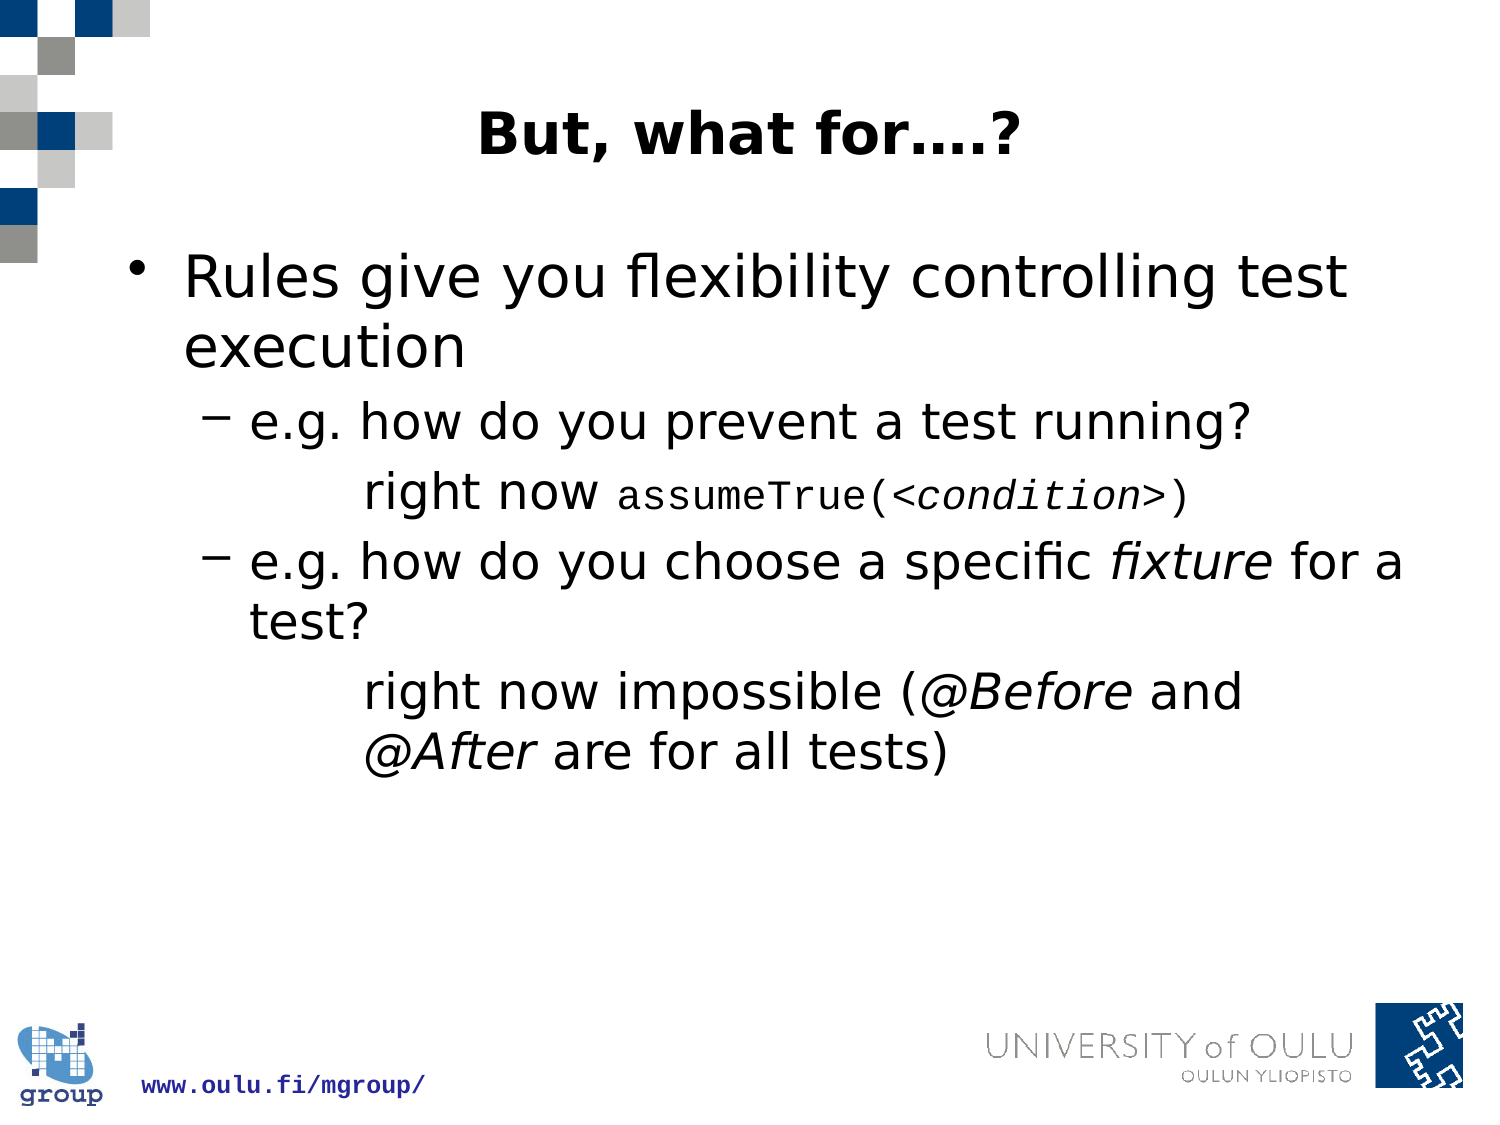

# But, what for….?
Rules give you flexibility controlling test execution
e.g. how do you prevent a test running?
right now assumeTrue(<condition>)
e.g. how do you choose a specific fixture for a test?
right now impossible (@Before and @After are for all tests)